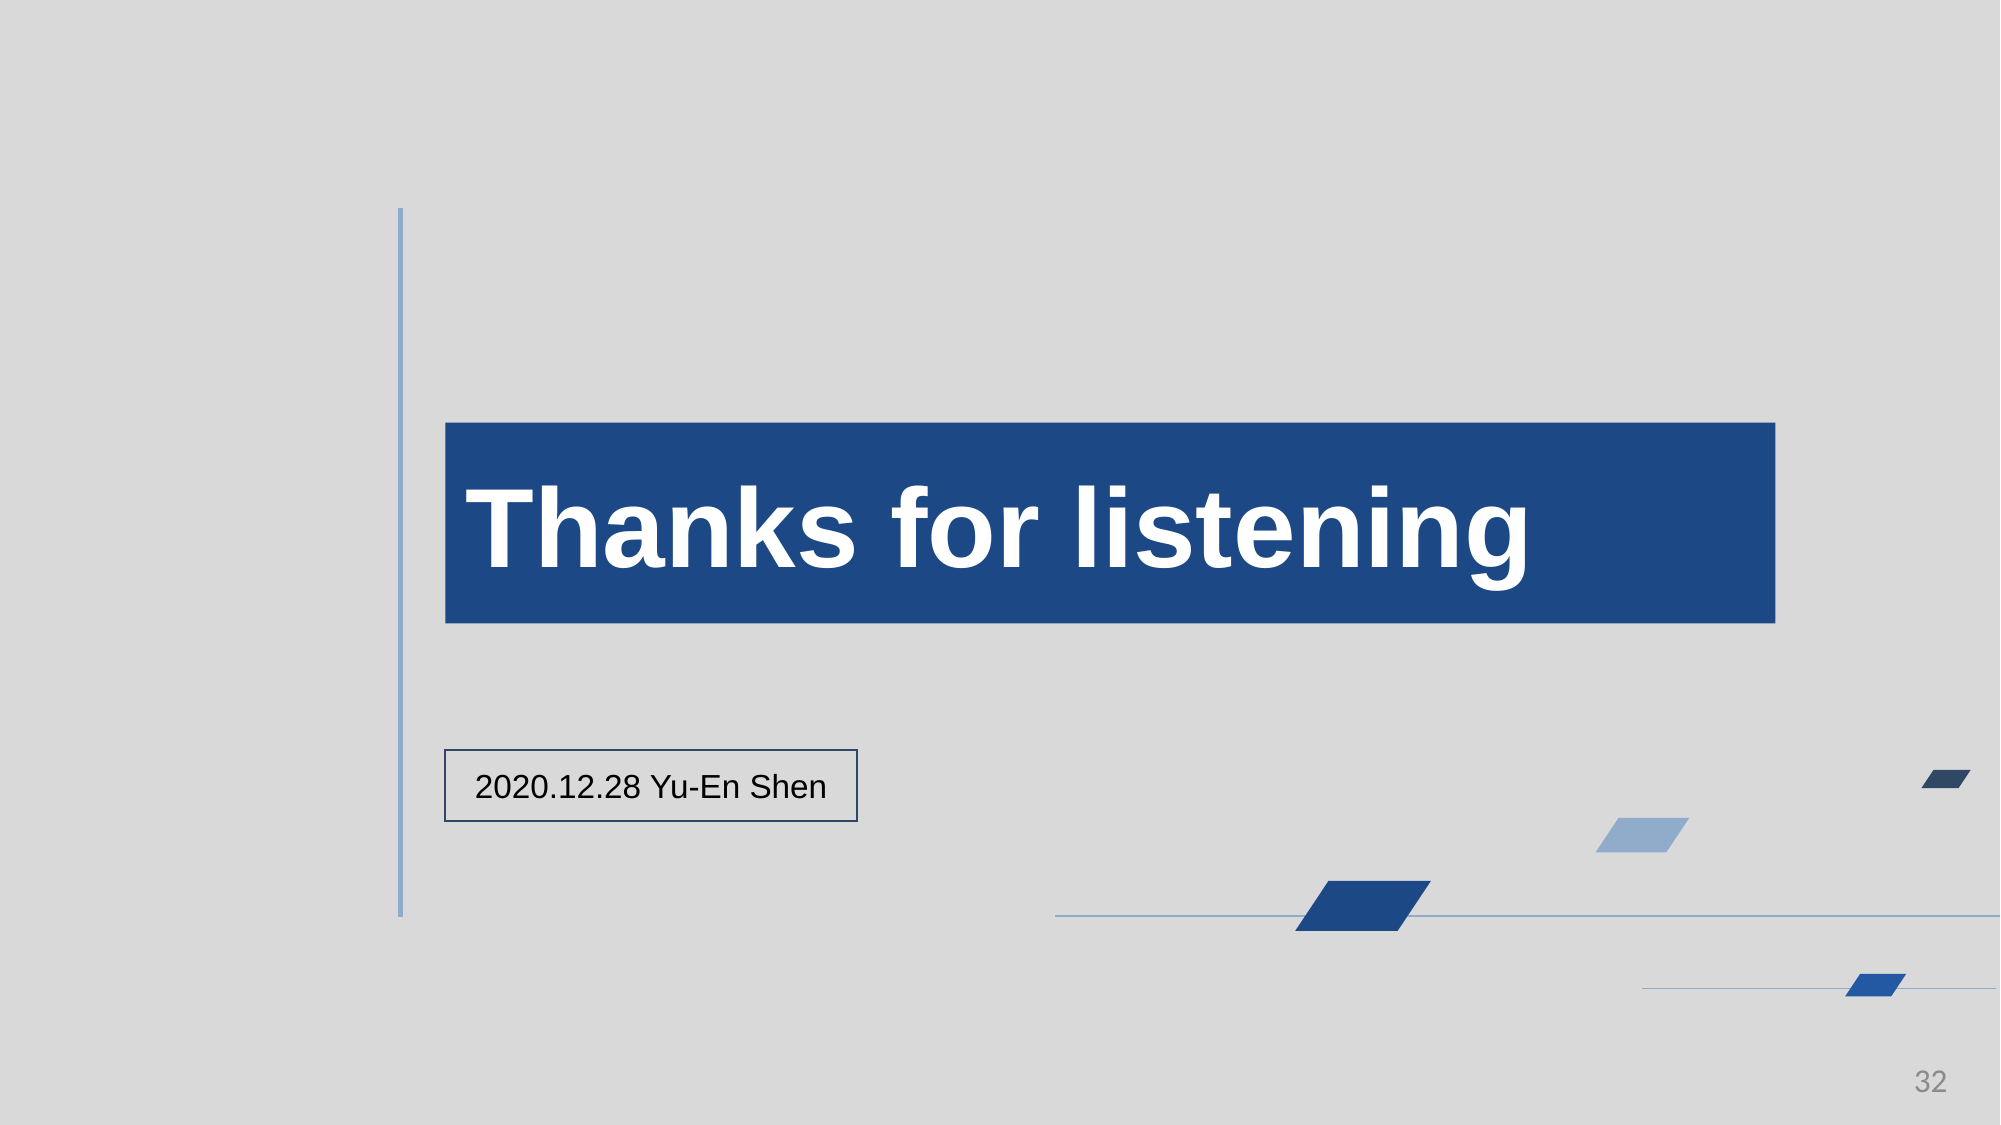

Thanks for listening
2020.12.28 Yu-En Shen

32